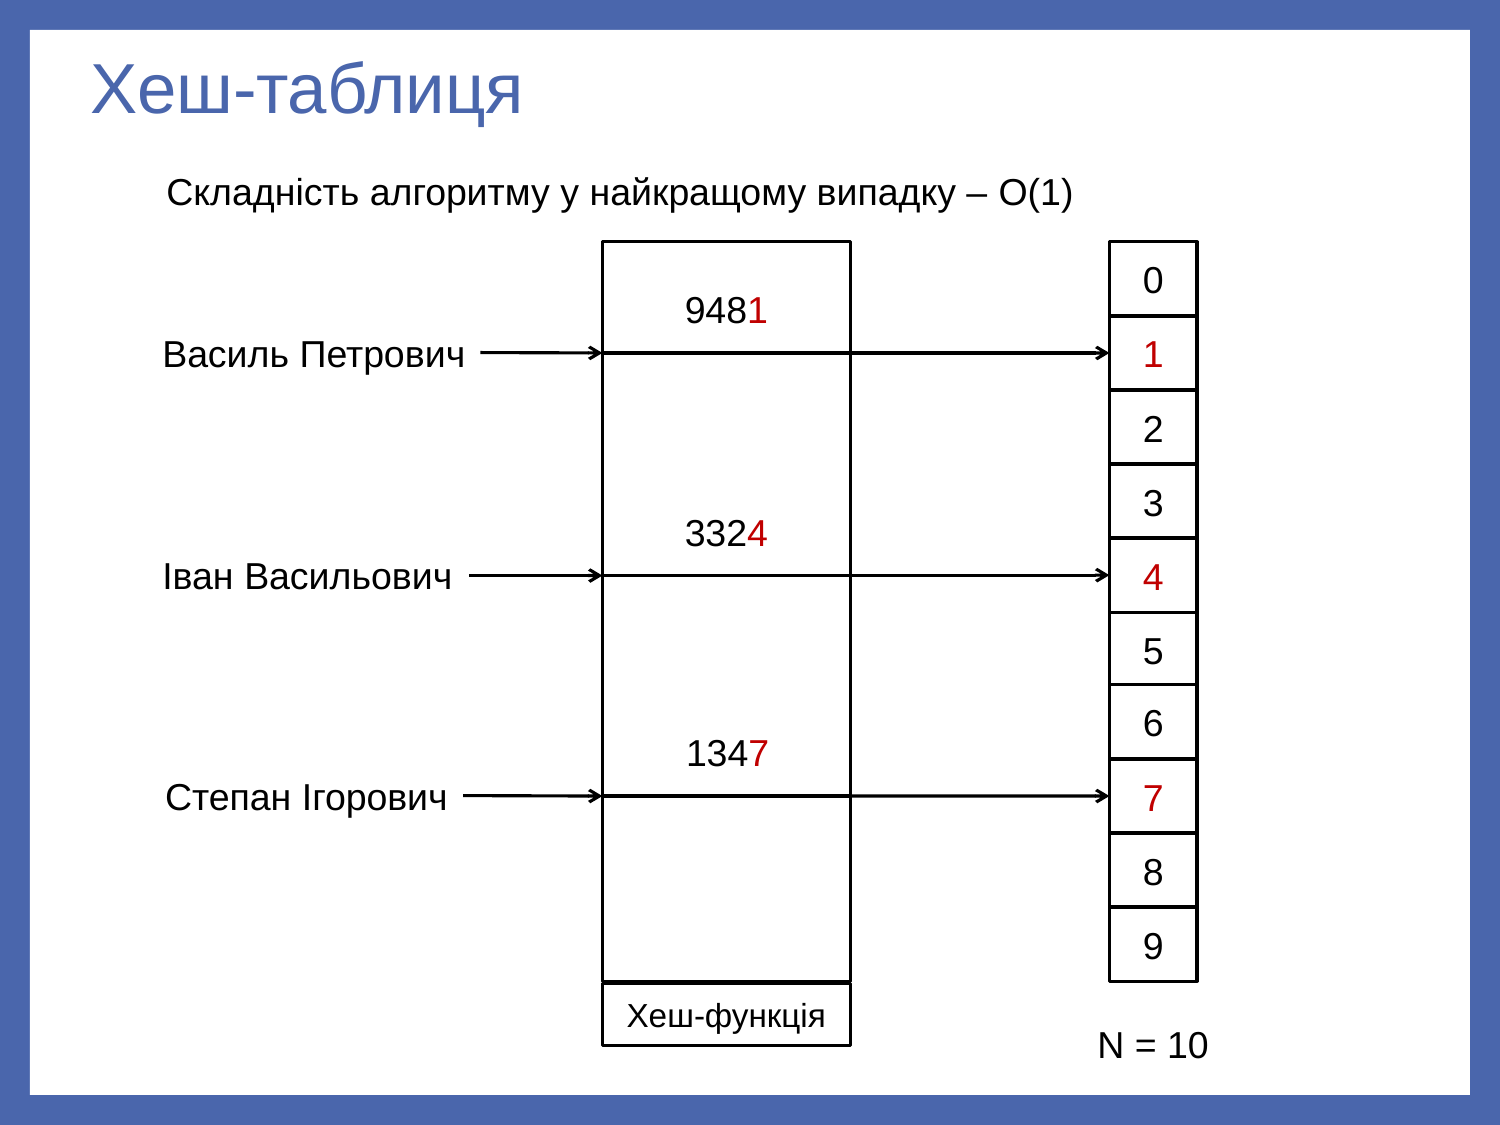

# Хеш-таблиця
Складність алгоритму у найкращому випадку – O(1)

0
9481
1
Василь Петрович
2
3
3324
4
Іван Васильович
5
6
1347
7
Степан Ігорович
8
9
Хеш-функція
N = 10